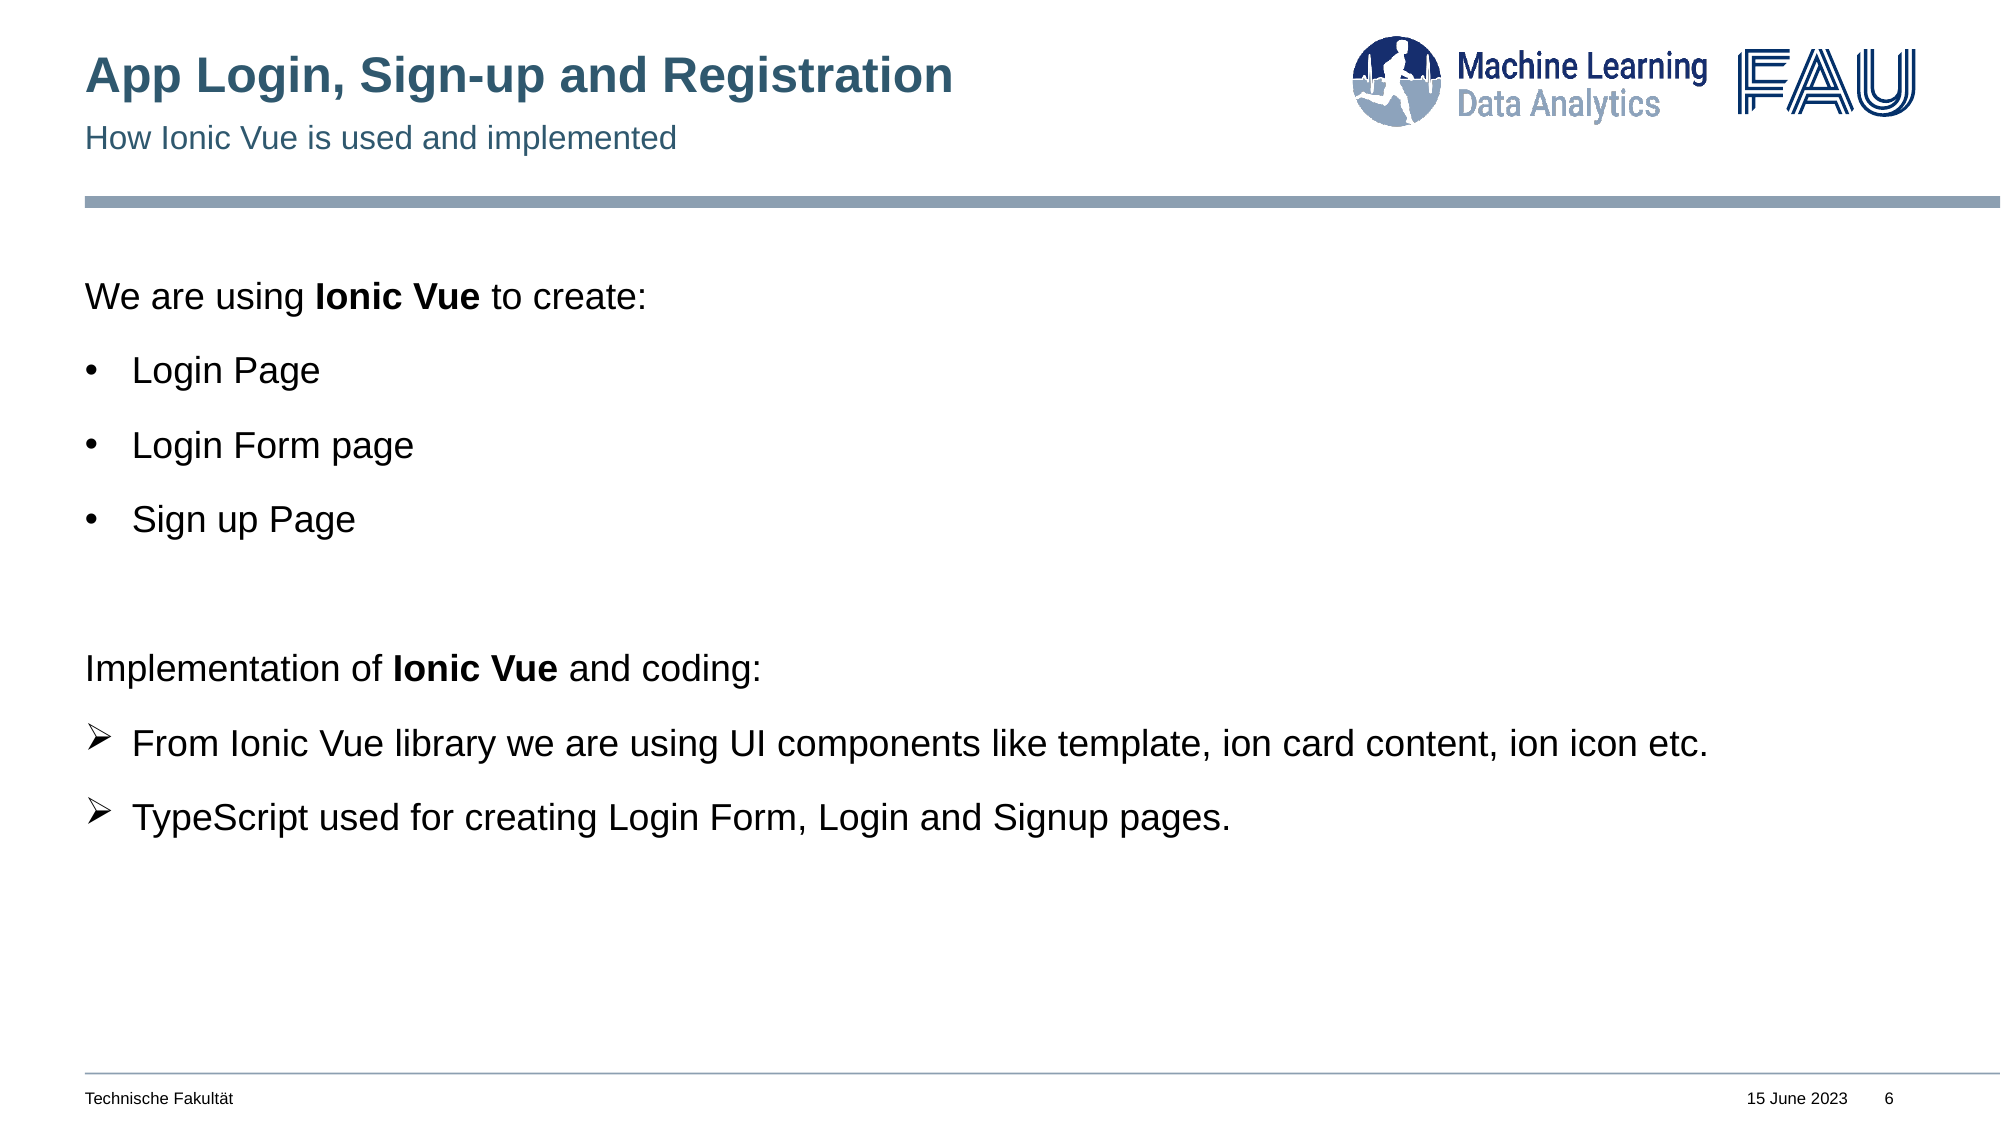

# App Login, Sign-up and Registration
How Ionic Vue is used and implemented
We are using Ionic Vue to create:
Login Page
Login Form page
Sign up Page

Implementation of Ionic Vue and coding:
From Ionic Vue library we are using UI components like template, ion card content, ion icon etc.
TypeScript used for creating Login Form, Login and Signup pages.
Technische Fakultät
15 June 2023
6